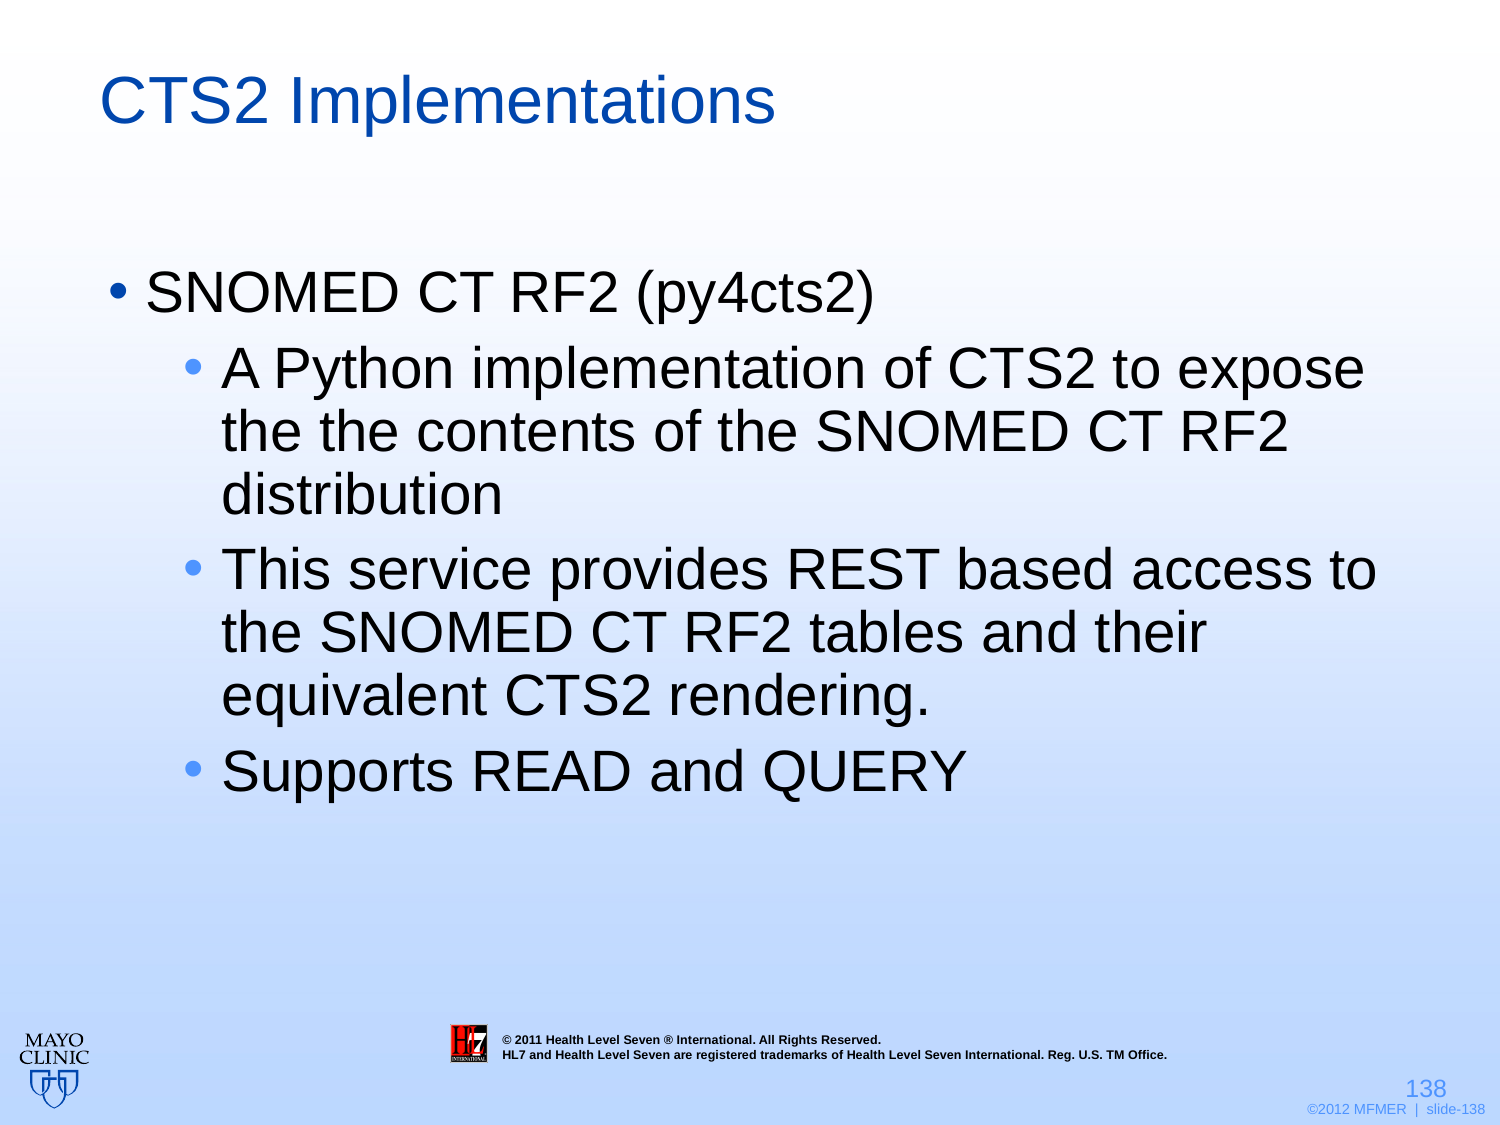

# CTS2 Implementations
SNOMED CT RF2 (py4cts2)
A Python implementation of CTS2 to expose the the contents of the SNOMED CT RF2 distribution
This service provides REST based access to the SNOMED CT RF2 tables and their equivalent CTS2 rendering.
Supports READ and QUERY
138